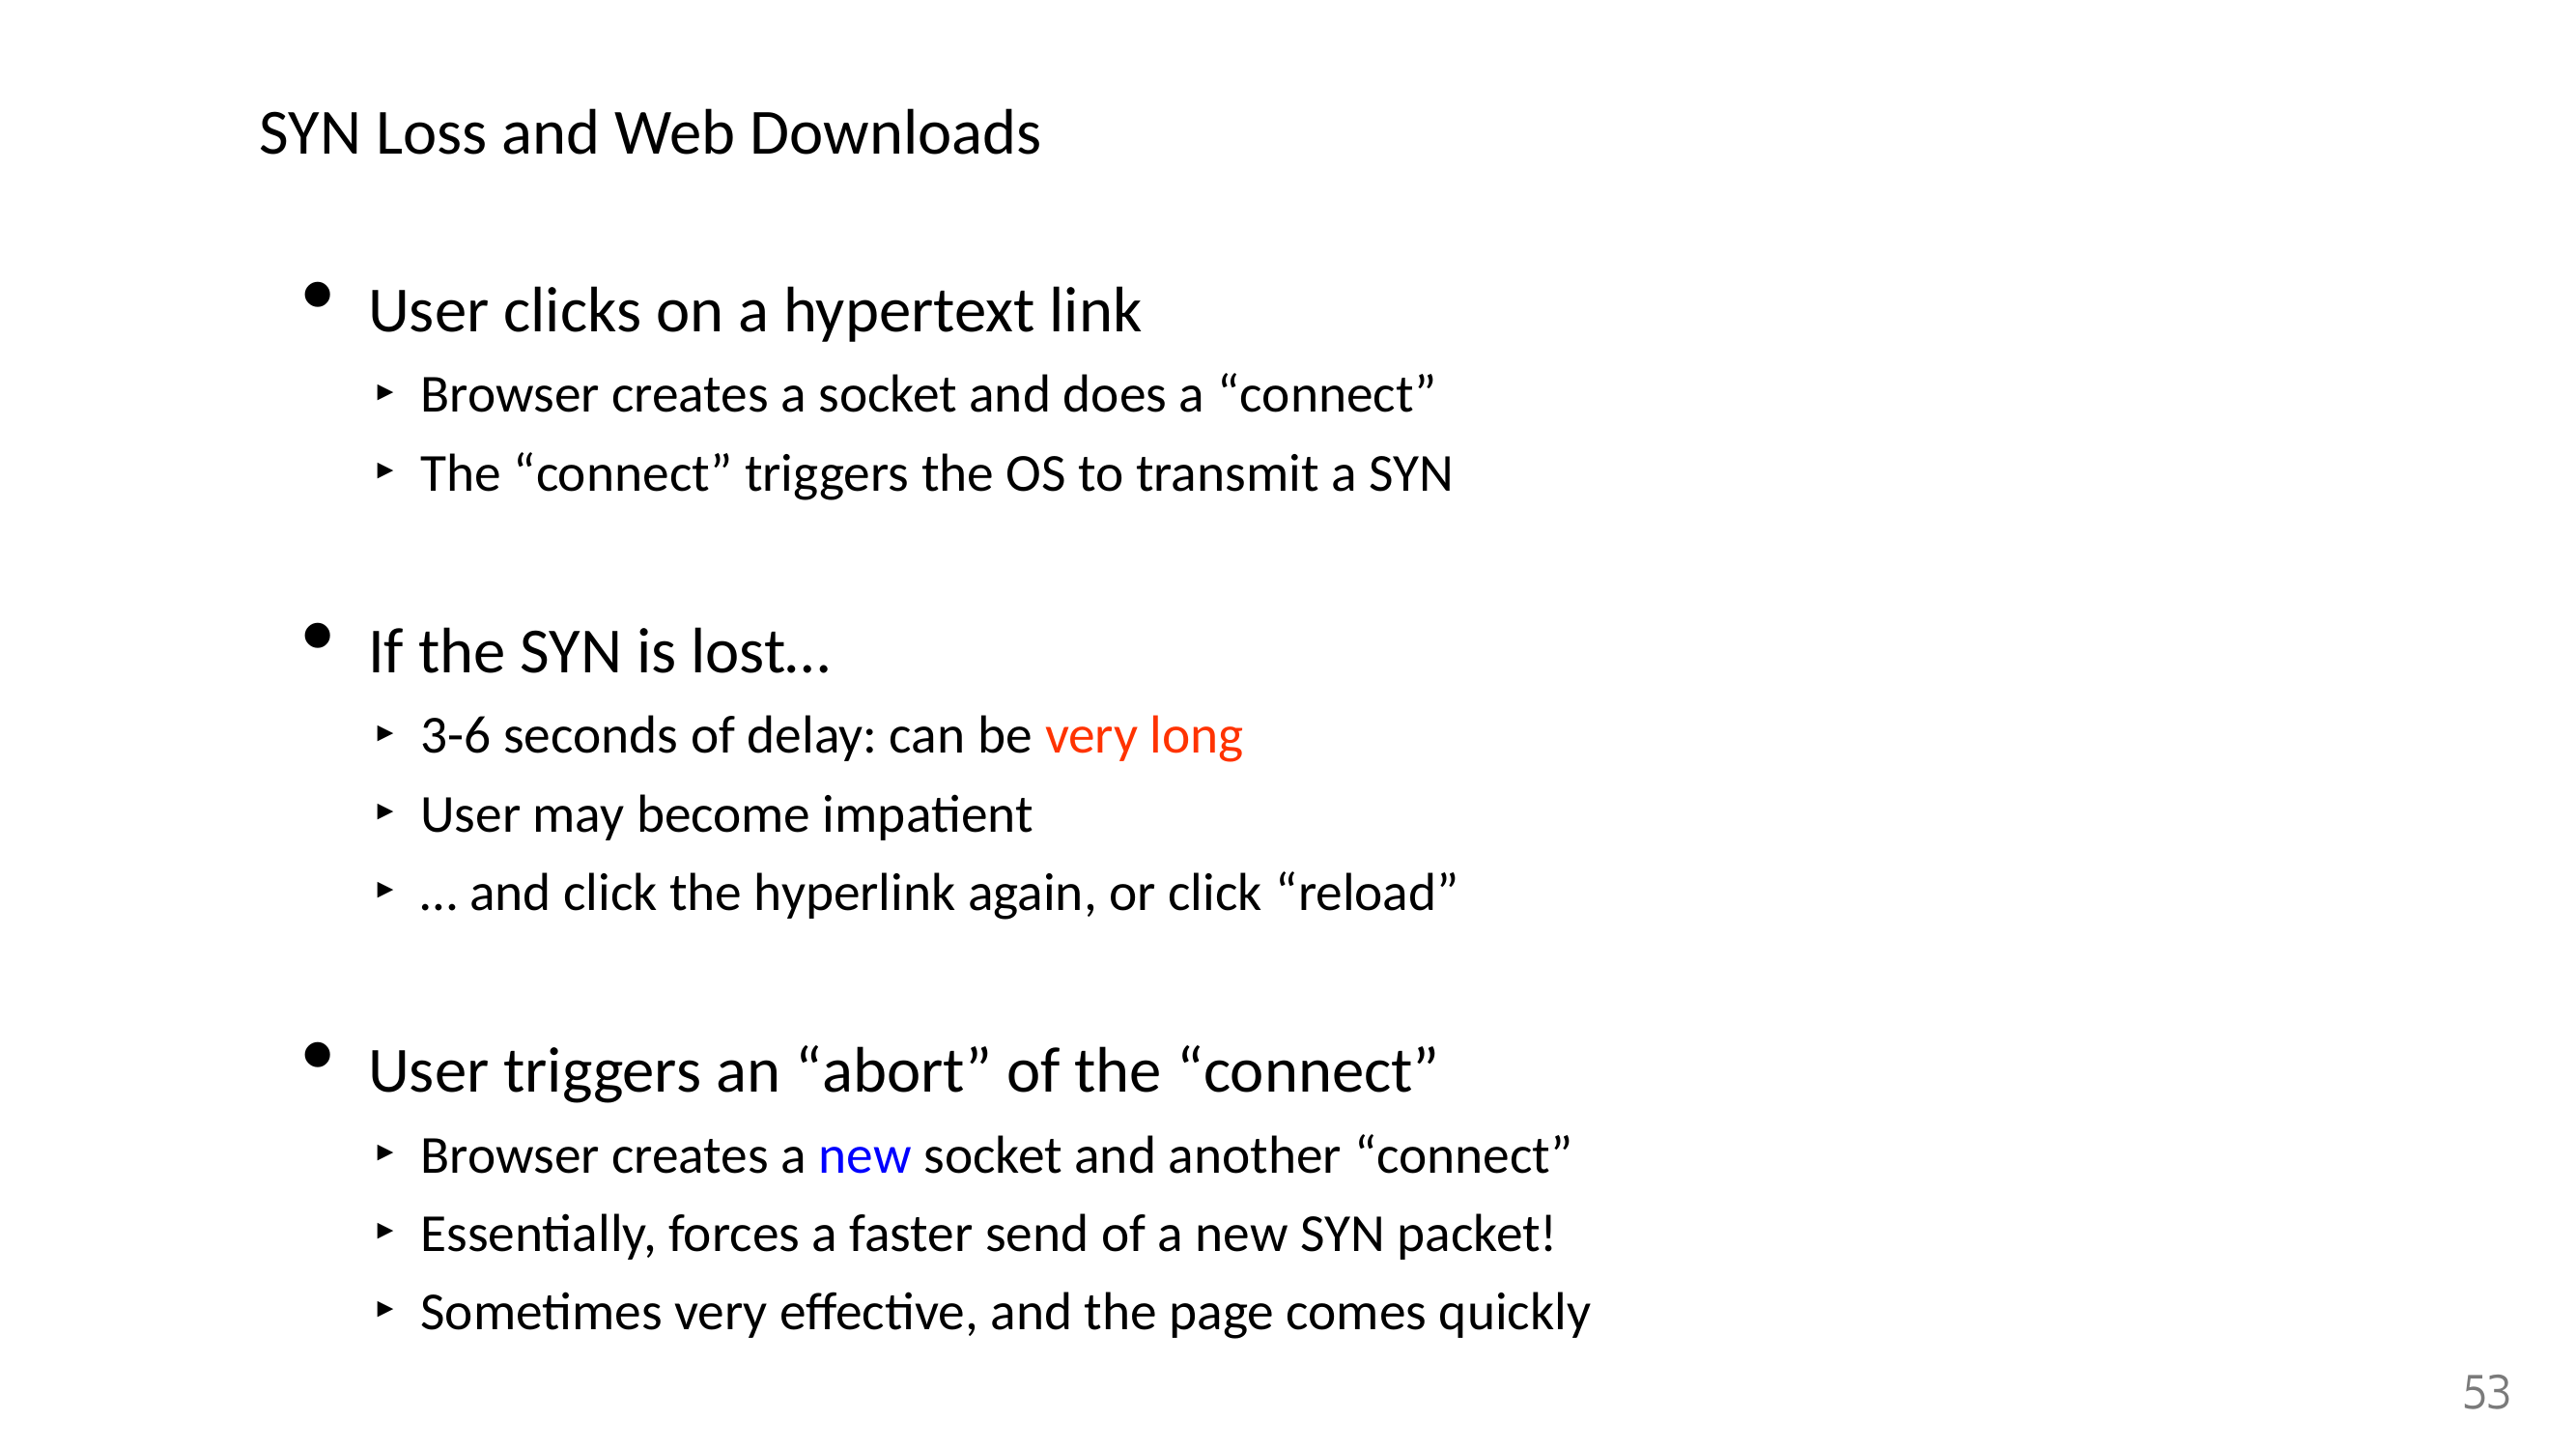

# SYN Loss and Web Downloads
User clicks on a hypertext link
Browser creates a socket and does a “connect”
The “connect” triggers the OS to transmit a SYN

If the SYN is lost…
3-6 seconds of delay: can be very long
User may become impatient
… and click the hyperlink again, or click “reload”

User triggers an “abort” of the “connect”
Browser creates a new socket and another “connect”
Essentially, forces a faster send of a new SYN packet!
Sometimes very effective, and the page comes quickly
53